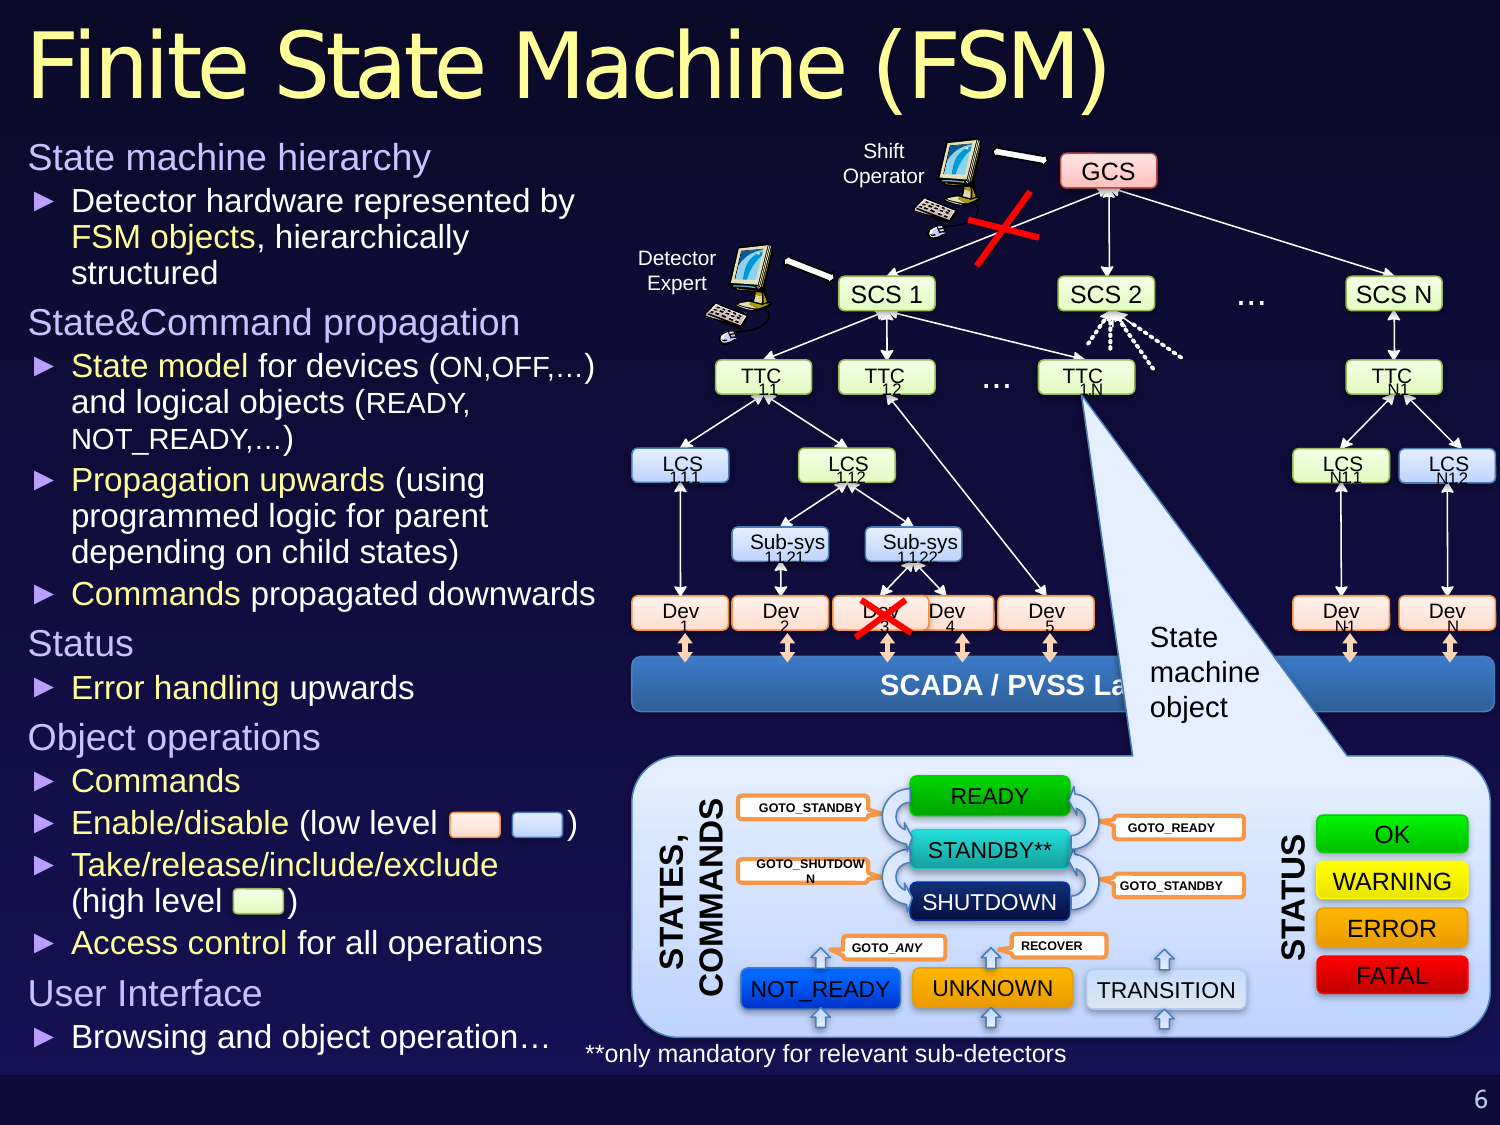

# Finite State Machine (FSM)
State machine hierarchy
Detector hardware represented by FSM objects, hierarchically structured
State&Command propagation
State model for devices (ON,OFF,…) and logical objects (READY, NOT_READY,…)
Propagation upwards (using programmed logic for parent depending on child states)
Commands propagated downwards
Status
Error handling upwards
Object operations
Commands
Enable/disable (low level              )
Take/release/include/exclude    (high level       )
Access control for all operations
User Interface
Browsing and object operation…

Shift
Operator

Detector
Expert

GCS

...

SCS 1
SCS 2
SCS N

...

TTC
TTC
TTC
TTC
1
.
1
1
.
2
1
.
N
N
.
1

LCS
LCS
LCS
LCS
1
.
1
.
1
1
.
1
.
2
N
.
1
.
1
N
.
1
.
2

Sub-sys
Sub-sys
1
.
1
.
2
.
1
1
.
1
.
2
.
2

Dev
Dev
Dev
Dev
Dev
Dev
Dev
1
2
3
4
5
N
-
1
N
                            SCADA / PVSS Layer
State machine object

GOTO_STANDBY
GOTO_READY
READY

GOTO_SHUTDOWN
GOTO_STANDBY
STANDBY**

SHUTDOWN
GOTO_ANY
RECOVER

NOT_READY
UNKNOWN
TRANSITION

OK
WARNING
ERROR
FATAL
STATES,
COMMANDS
STATUS
**only mandatory for relevant sub-detectors